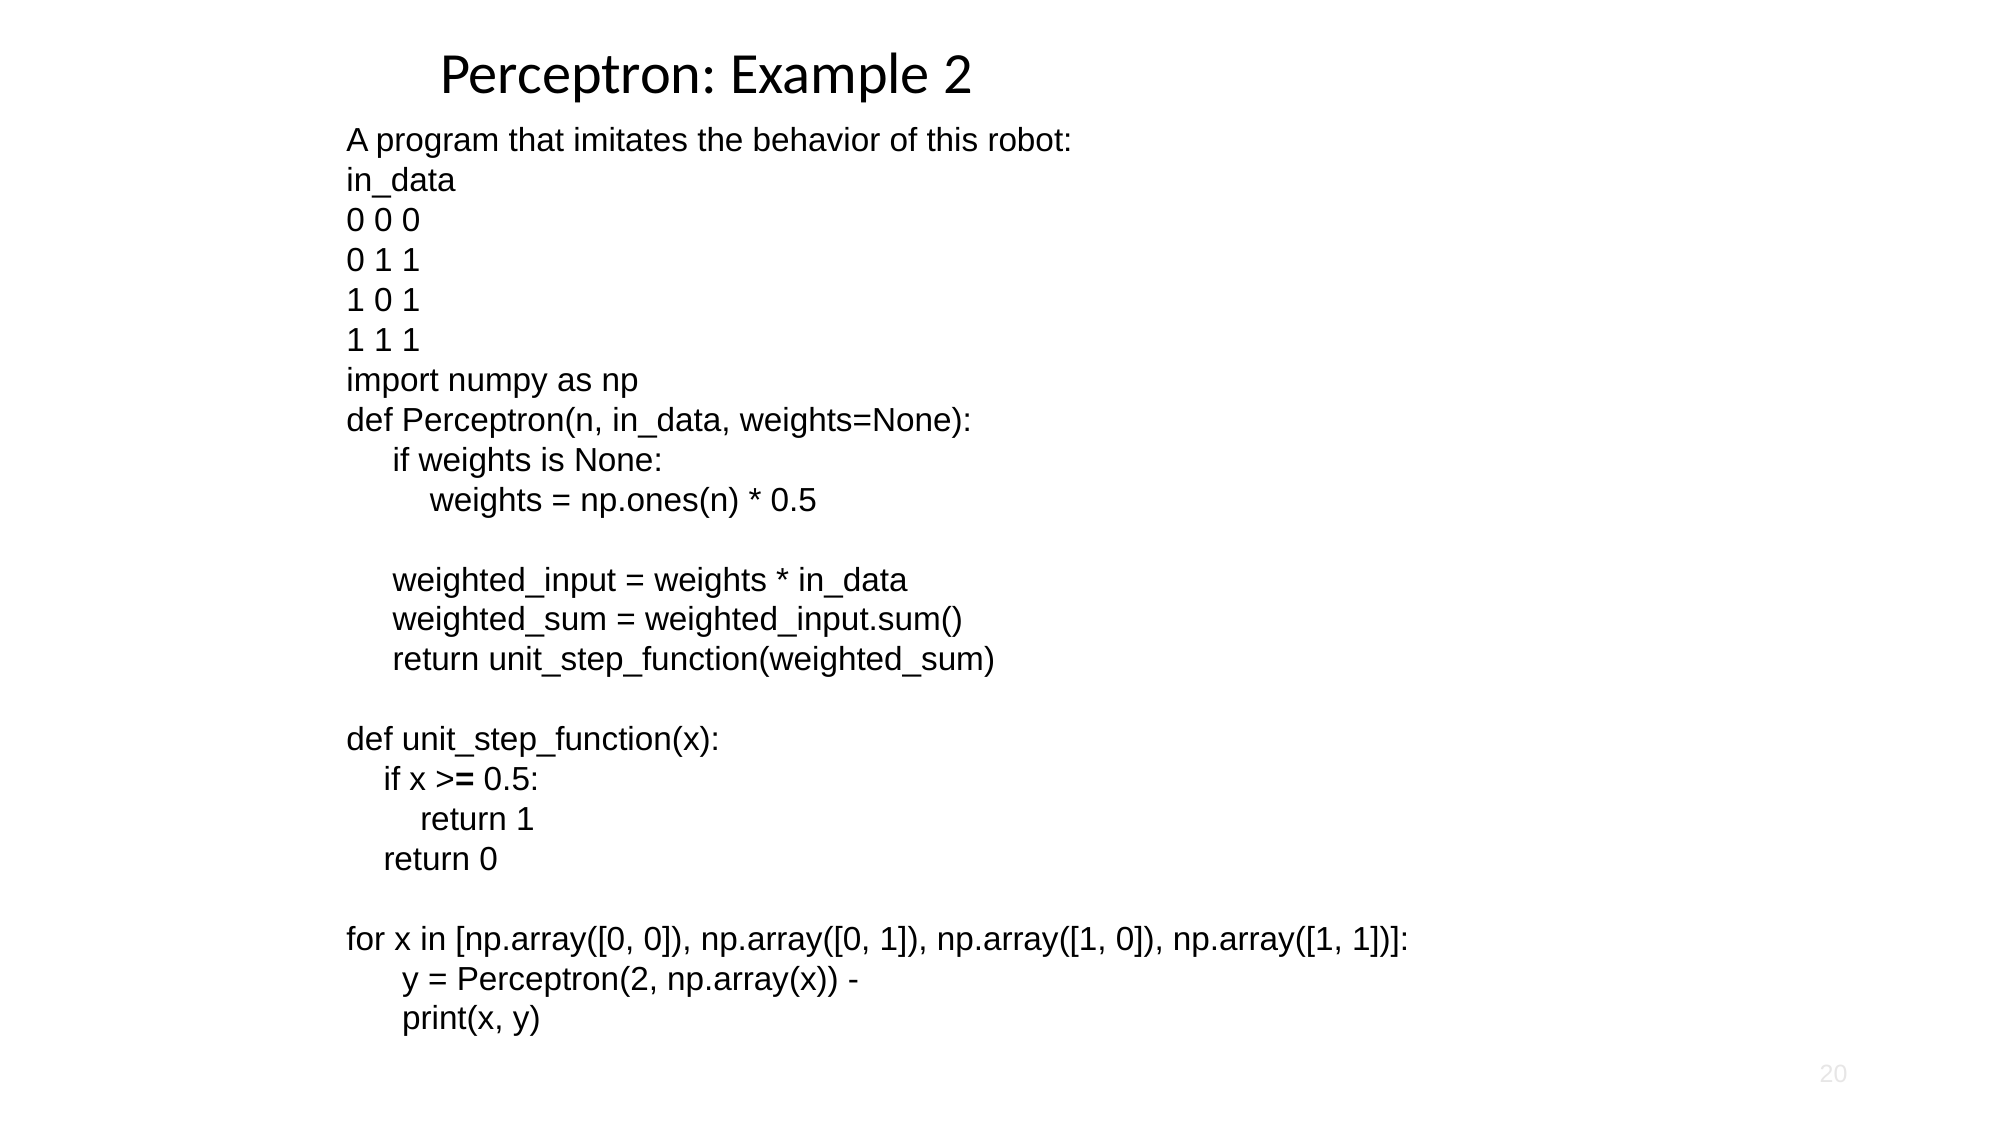

# Perceptron: Example 2
A program that imitates the behavior of this robot:
in_data
0 0 0
0 1 1
1 0 1
1 1 1
import numpy as np
def Perceptron(n, in_data, weights=None):
     if weights is None:
         weights = np.ones(n) * 0.5

     weighted_input = weights * in_data
     weighted_sum = weighted_input.sum()
     return unit_step_function(weighted_sum)

def unit_step_function(x):
    if x >= 0.5:
        return 1
    return 0

for x in [np.array([0, 0]), np.array([0, 1]), np.array([1, 0]), np.array([1, 1])]:
      y = Perceptron(2, np.array(x)) -
      print(x, y)

20